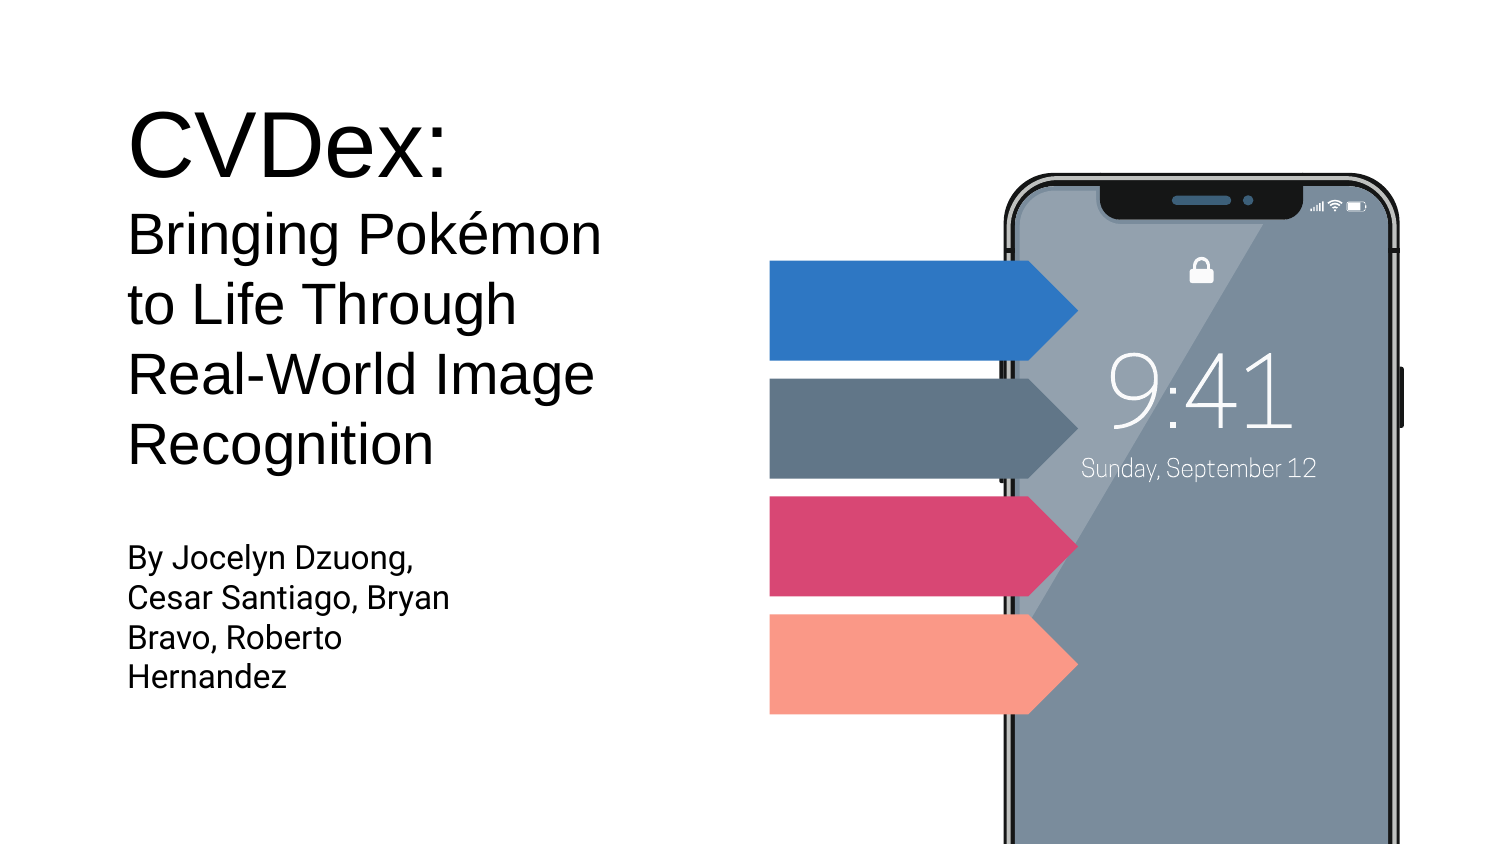

# CVDex: Bringing Pokémon to Life Through Real-World Image Recognition
By Jocelyn Dzuong, Cesar Santiago, Bryan Bravo, Roberto Hernandez